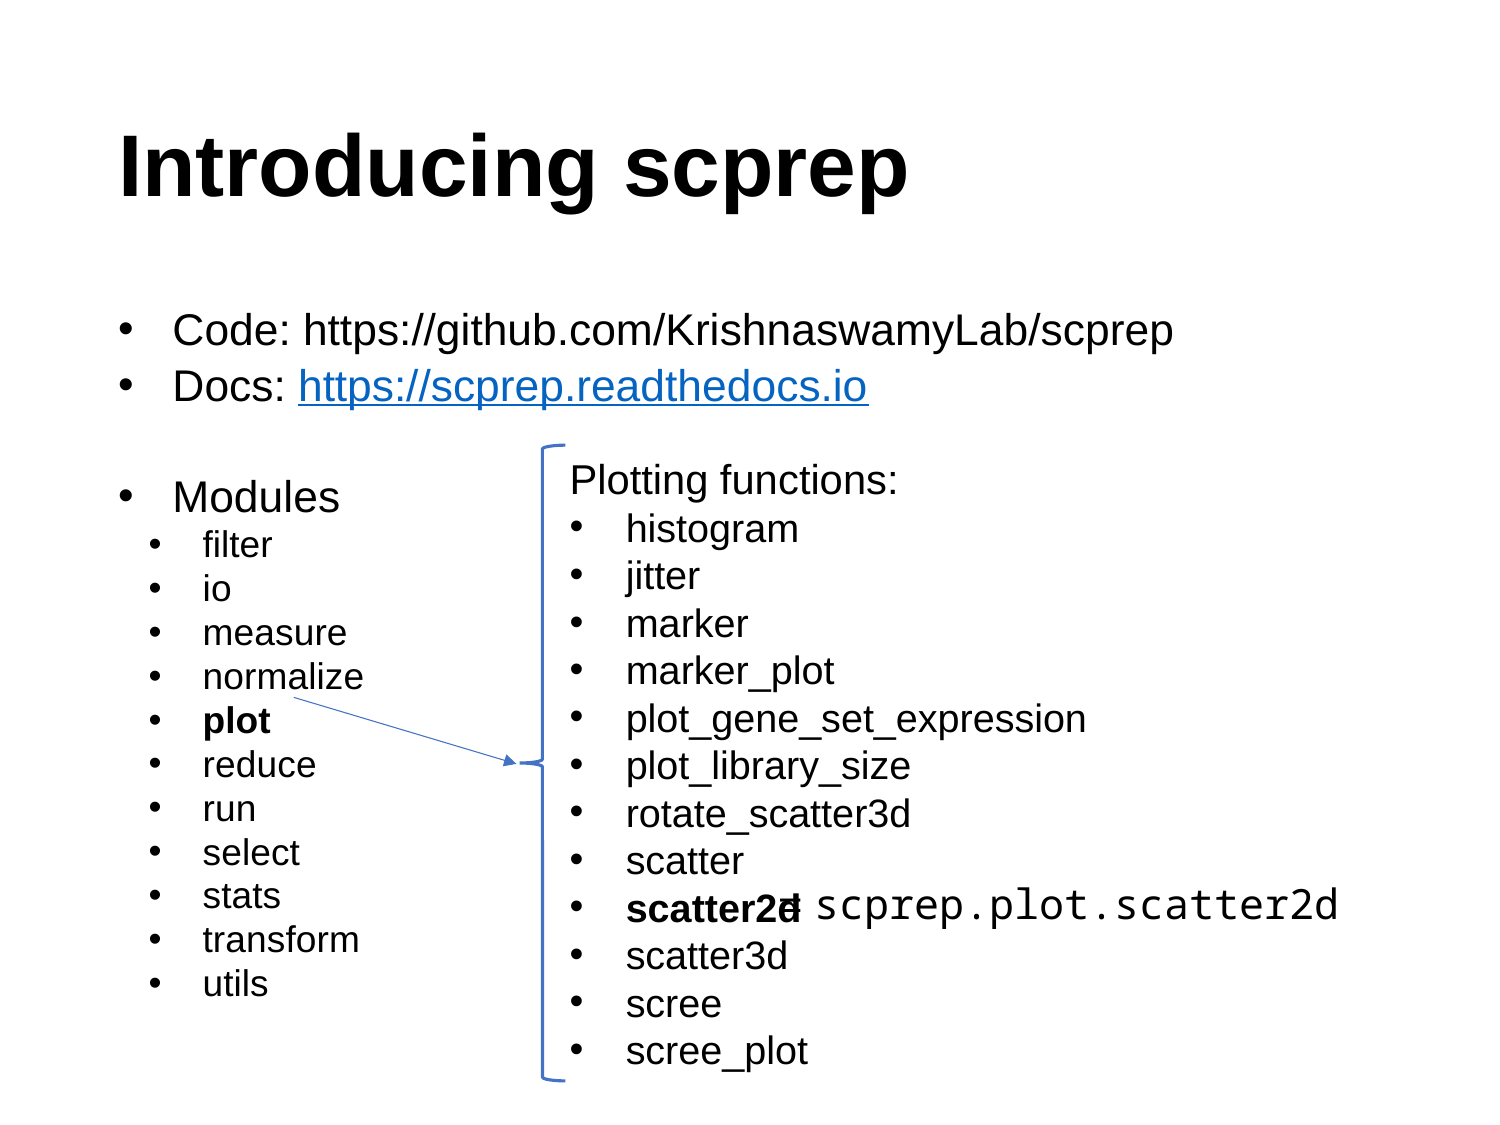

# Introducing scprep
Code: https://github.com/KrishnaswamyLab/scprep
Docs: https://scprep.readthedocs.io

Modules
filter
io
measure
normalize
plot
reduce
run
select
stats
transform
utils

Plotting functions:
histogram
jitter
marker
marker_plot
plot_gene_set_expression
plot_library_size
rotate_scatter3d
scatter
scatter2d
scatter3d
scree
scree_plot

= scprep.plot.scatter2d